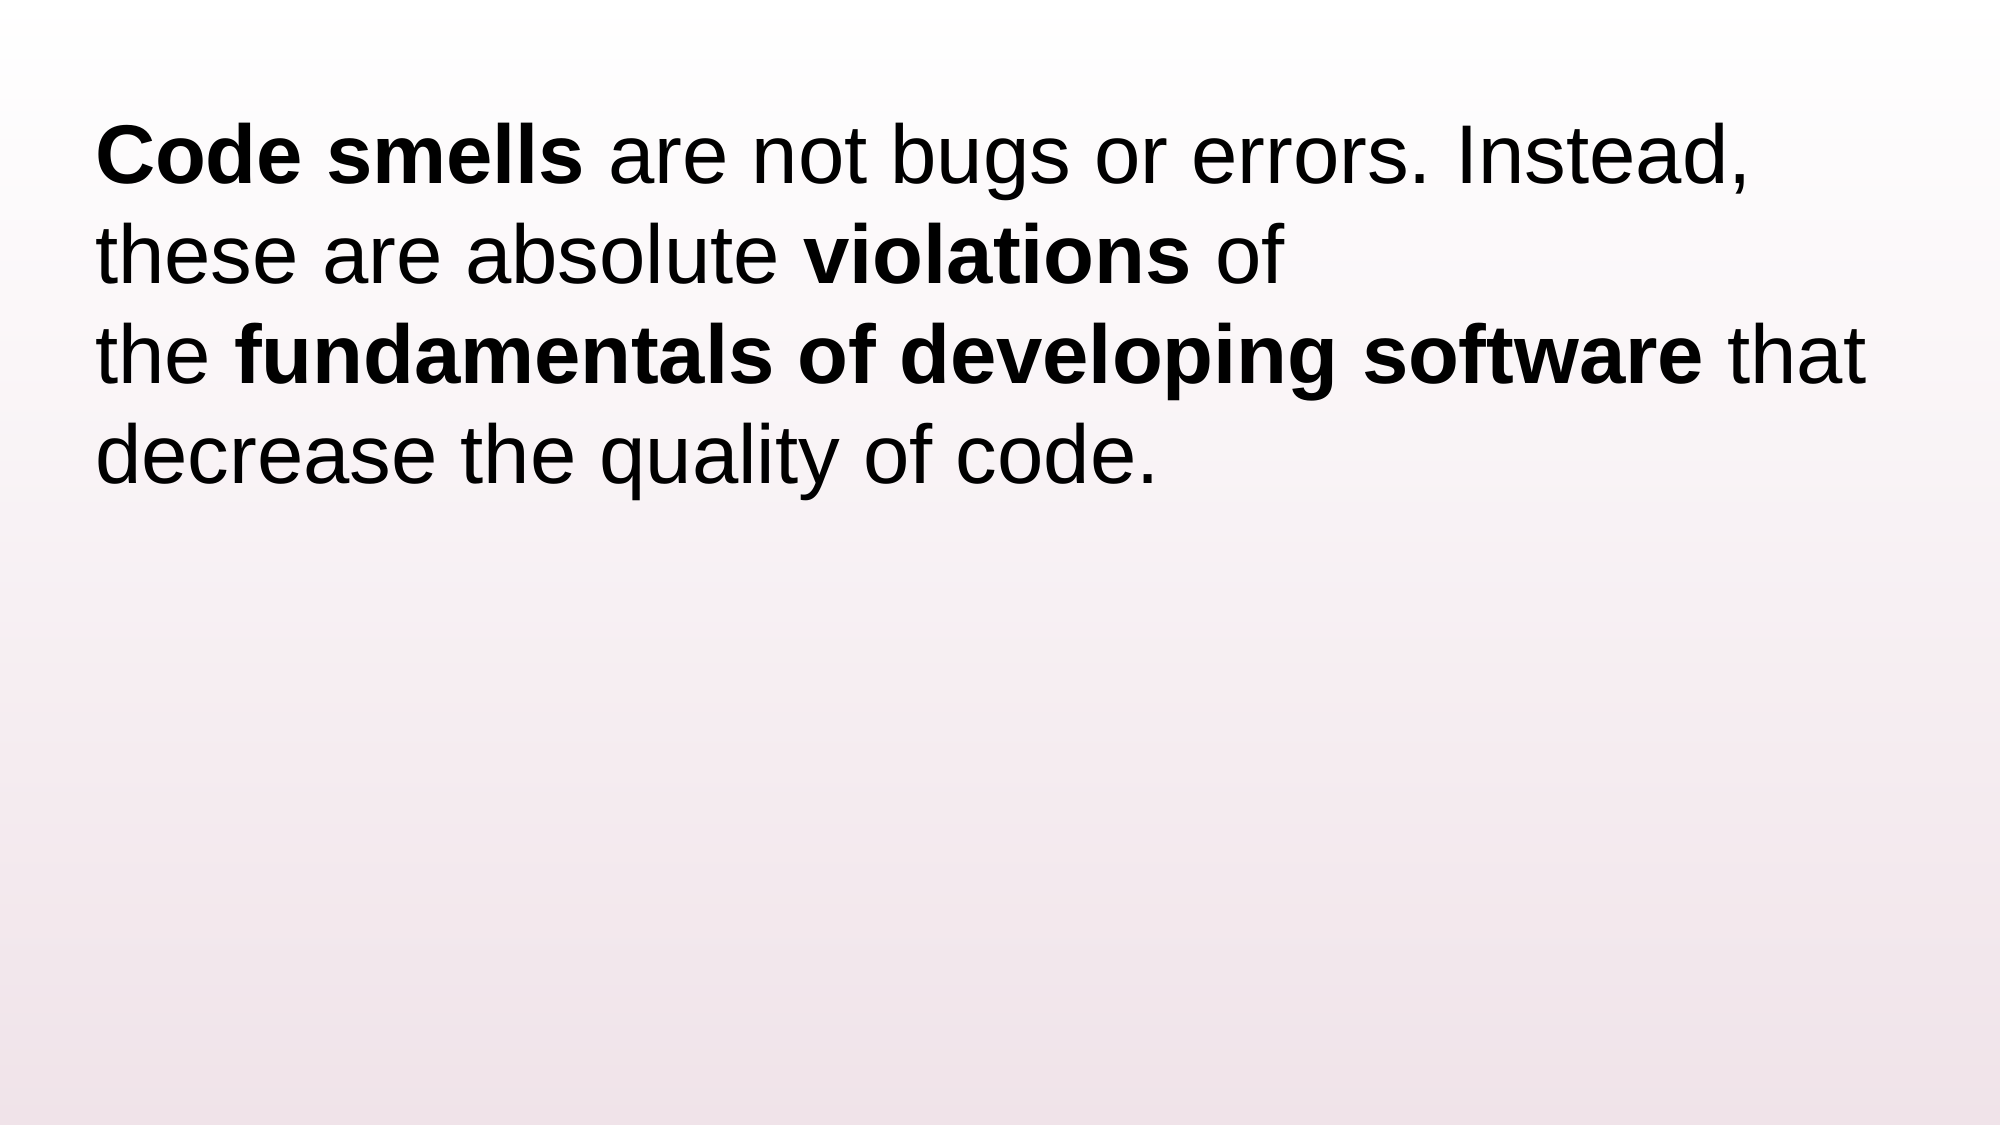

Code smells are not bugs or errors. Instead, these are absolute violations of the fundamentals of developing software that decrease the quality of code.